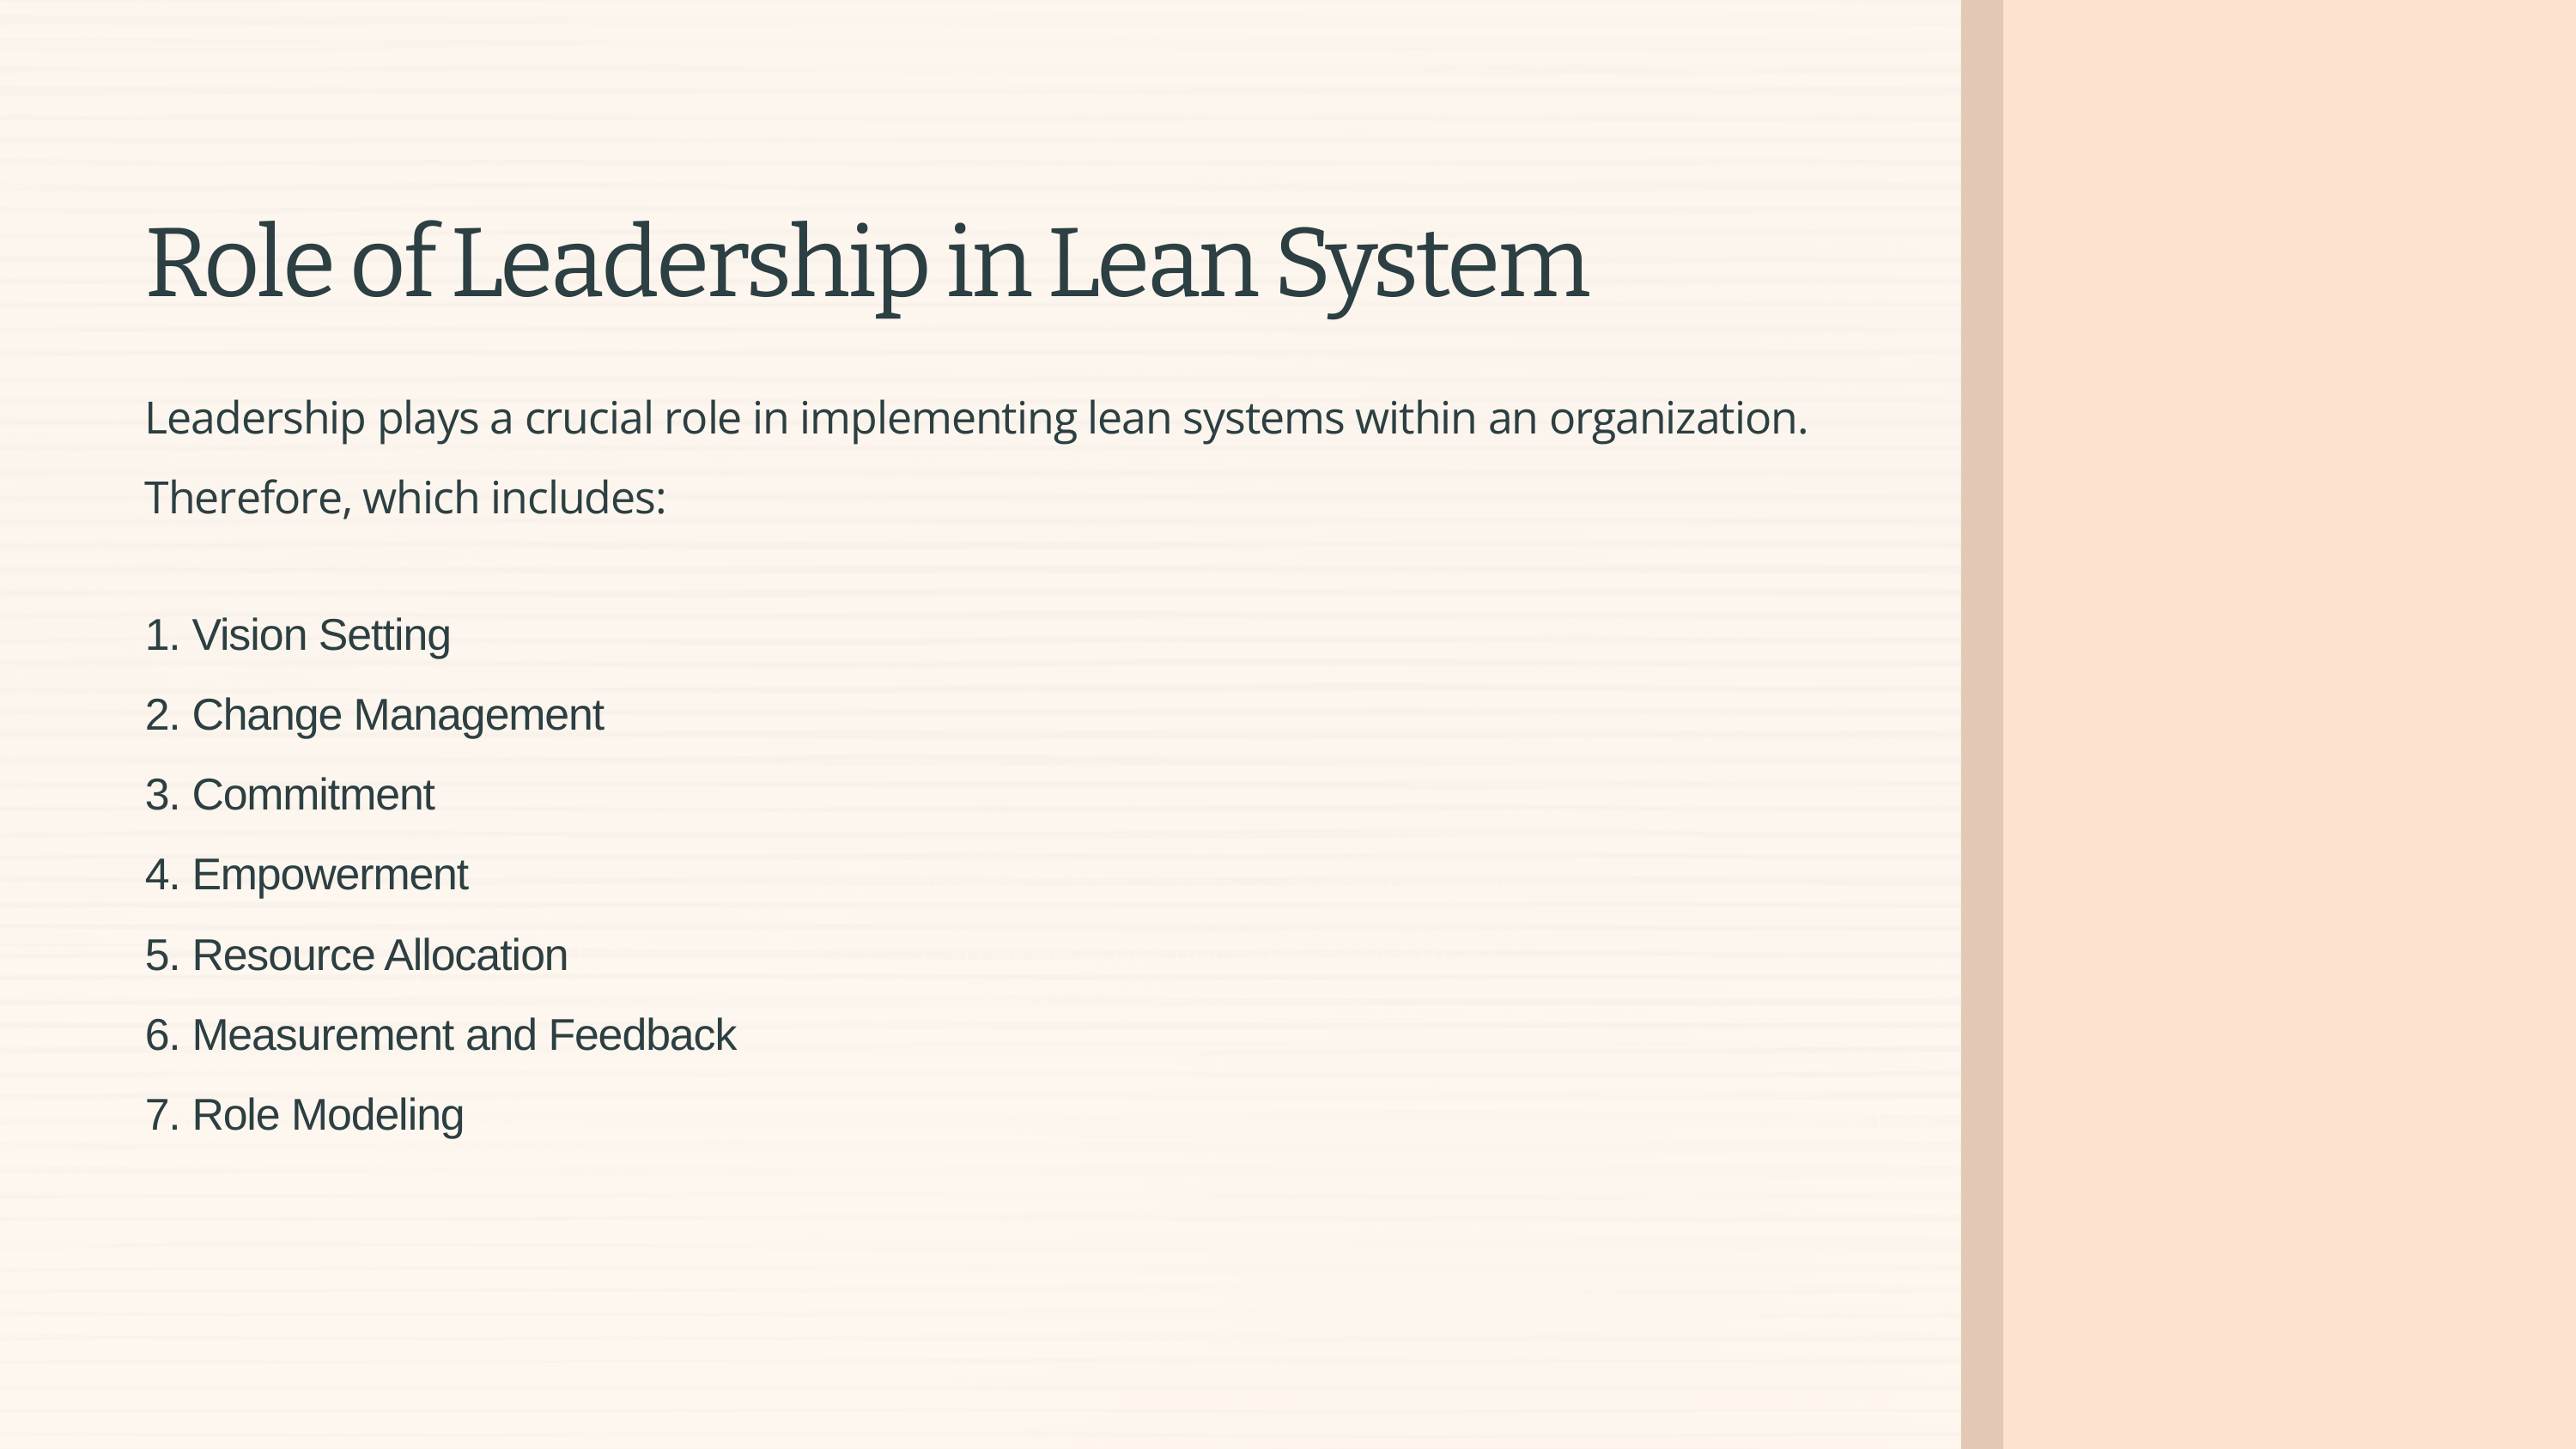

Role of Leadership in Lean System
Leadership plays a crucial role in implementing lean systems within an organization.
Therefore, which includes:

1. Vision Setting
2. Change Management
3. Commitment
4. Empowerment
5. Resource Allocation
6. Measurement and Feedback
7. Role Modeling